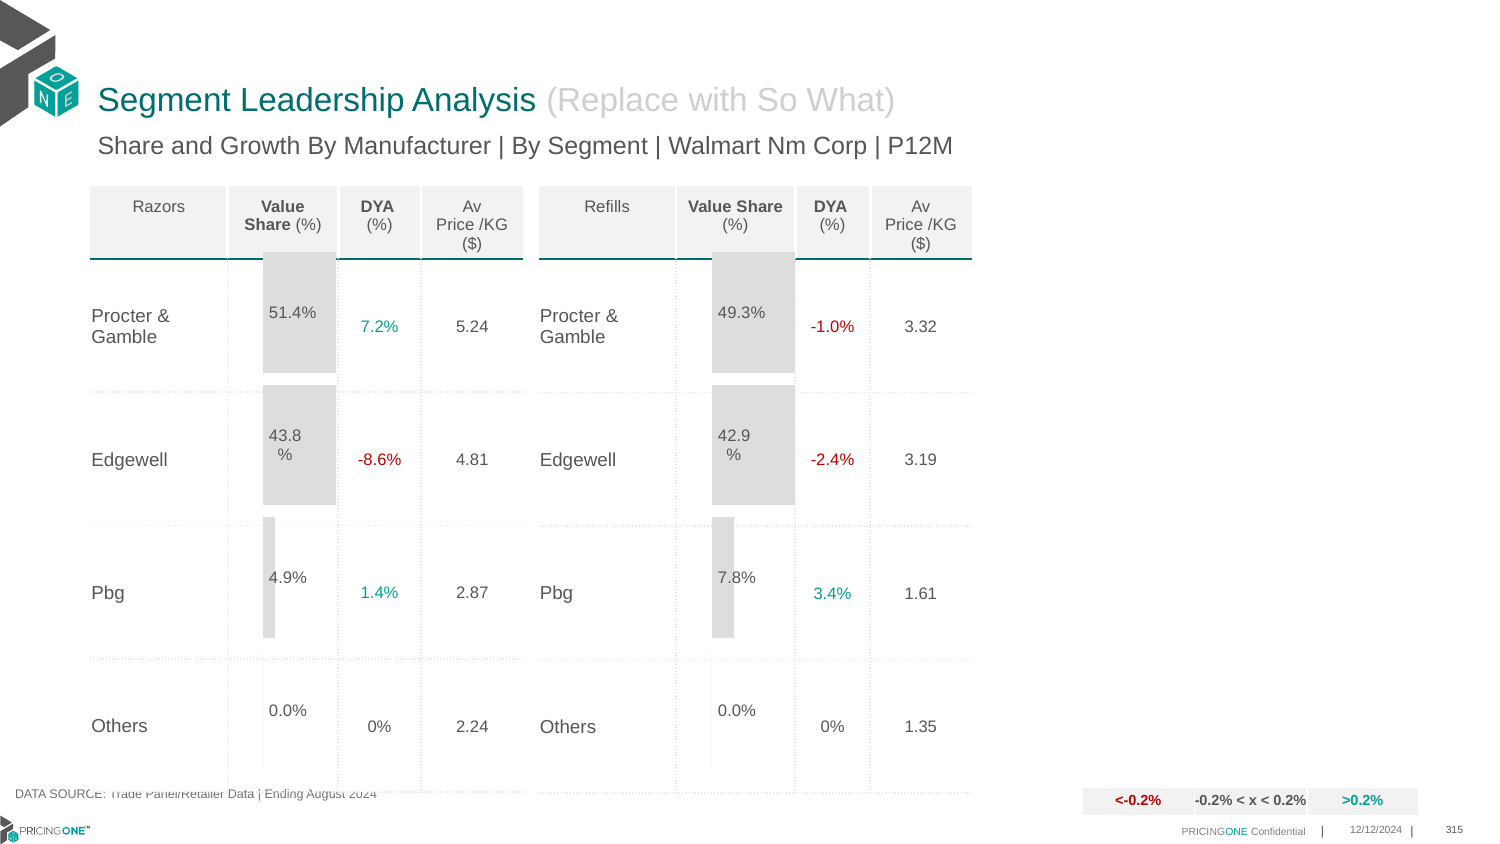

# Segment Leadership Analysis (Replace with So What)
Share and Growth By Manufacturer | By Segment | Walmart Nm Corp | P12M
| Razors | Value Share (%) | DYA (%) | Av Price /KG ($) |
| --- | --- | --- | --- |
| Procter & Gamble |  | 7.2% | 5.24 |
| Edgewell |  | -8.6% | 4.81 |
| Pbg |  | 1.4% | 2.87 |
| Others |  | 0% | 2.24 |
| Refills | Value Share (%) | DYA (%) | Av Price /KG ($) |
| --- | --- | --- | --- |
| Procter & Gamble |  | -1.0% | 3.32 |
| Edgewell |  | -2.4% | 3.19 |
| Pbg |  | 3.4% | 1.61 |
| Others |  | 0% | 1.35 |

### Chart

| Category | Walmart Nm Corp | Refills |
|---|---|
|  | 0.4930165928921361 |

### Chart

| Category | Walmart Nm Corp | Razors |
|---|---|
|  | 0.5135777985296147 |
DATA SOURCE: Trade Panel/Retailer Data | Ending August 2024
| <-0.2% | -0.2% < x < 0.2% | >0.2% |
| --- | --- | --- |

12/12/2024
315